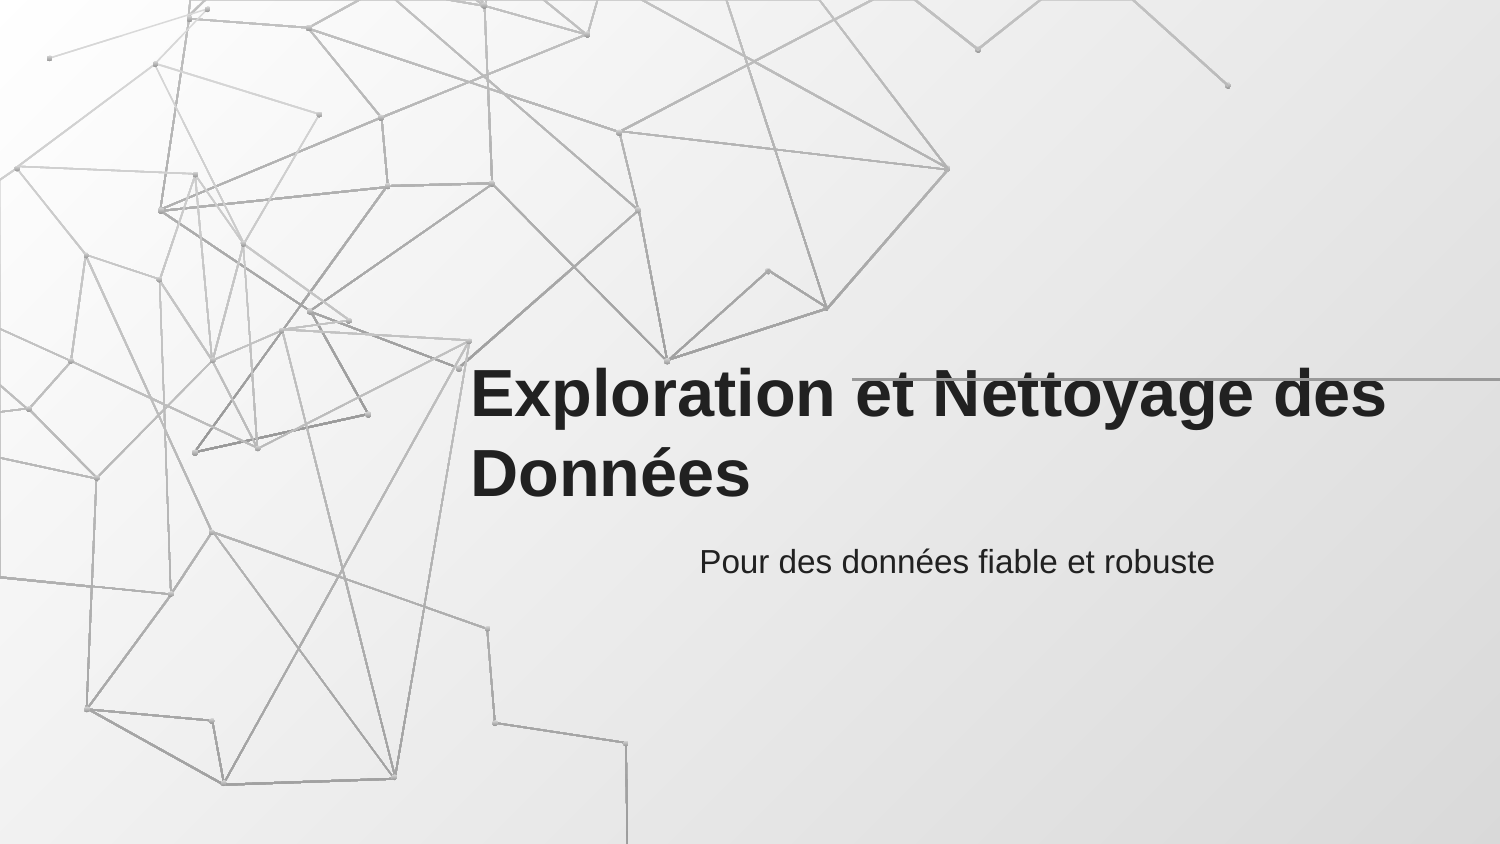

# Exploration et Nettoyage des Données
Pour des données fiable et robuste